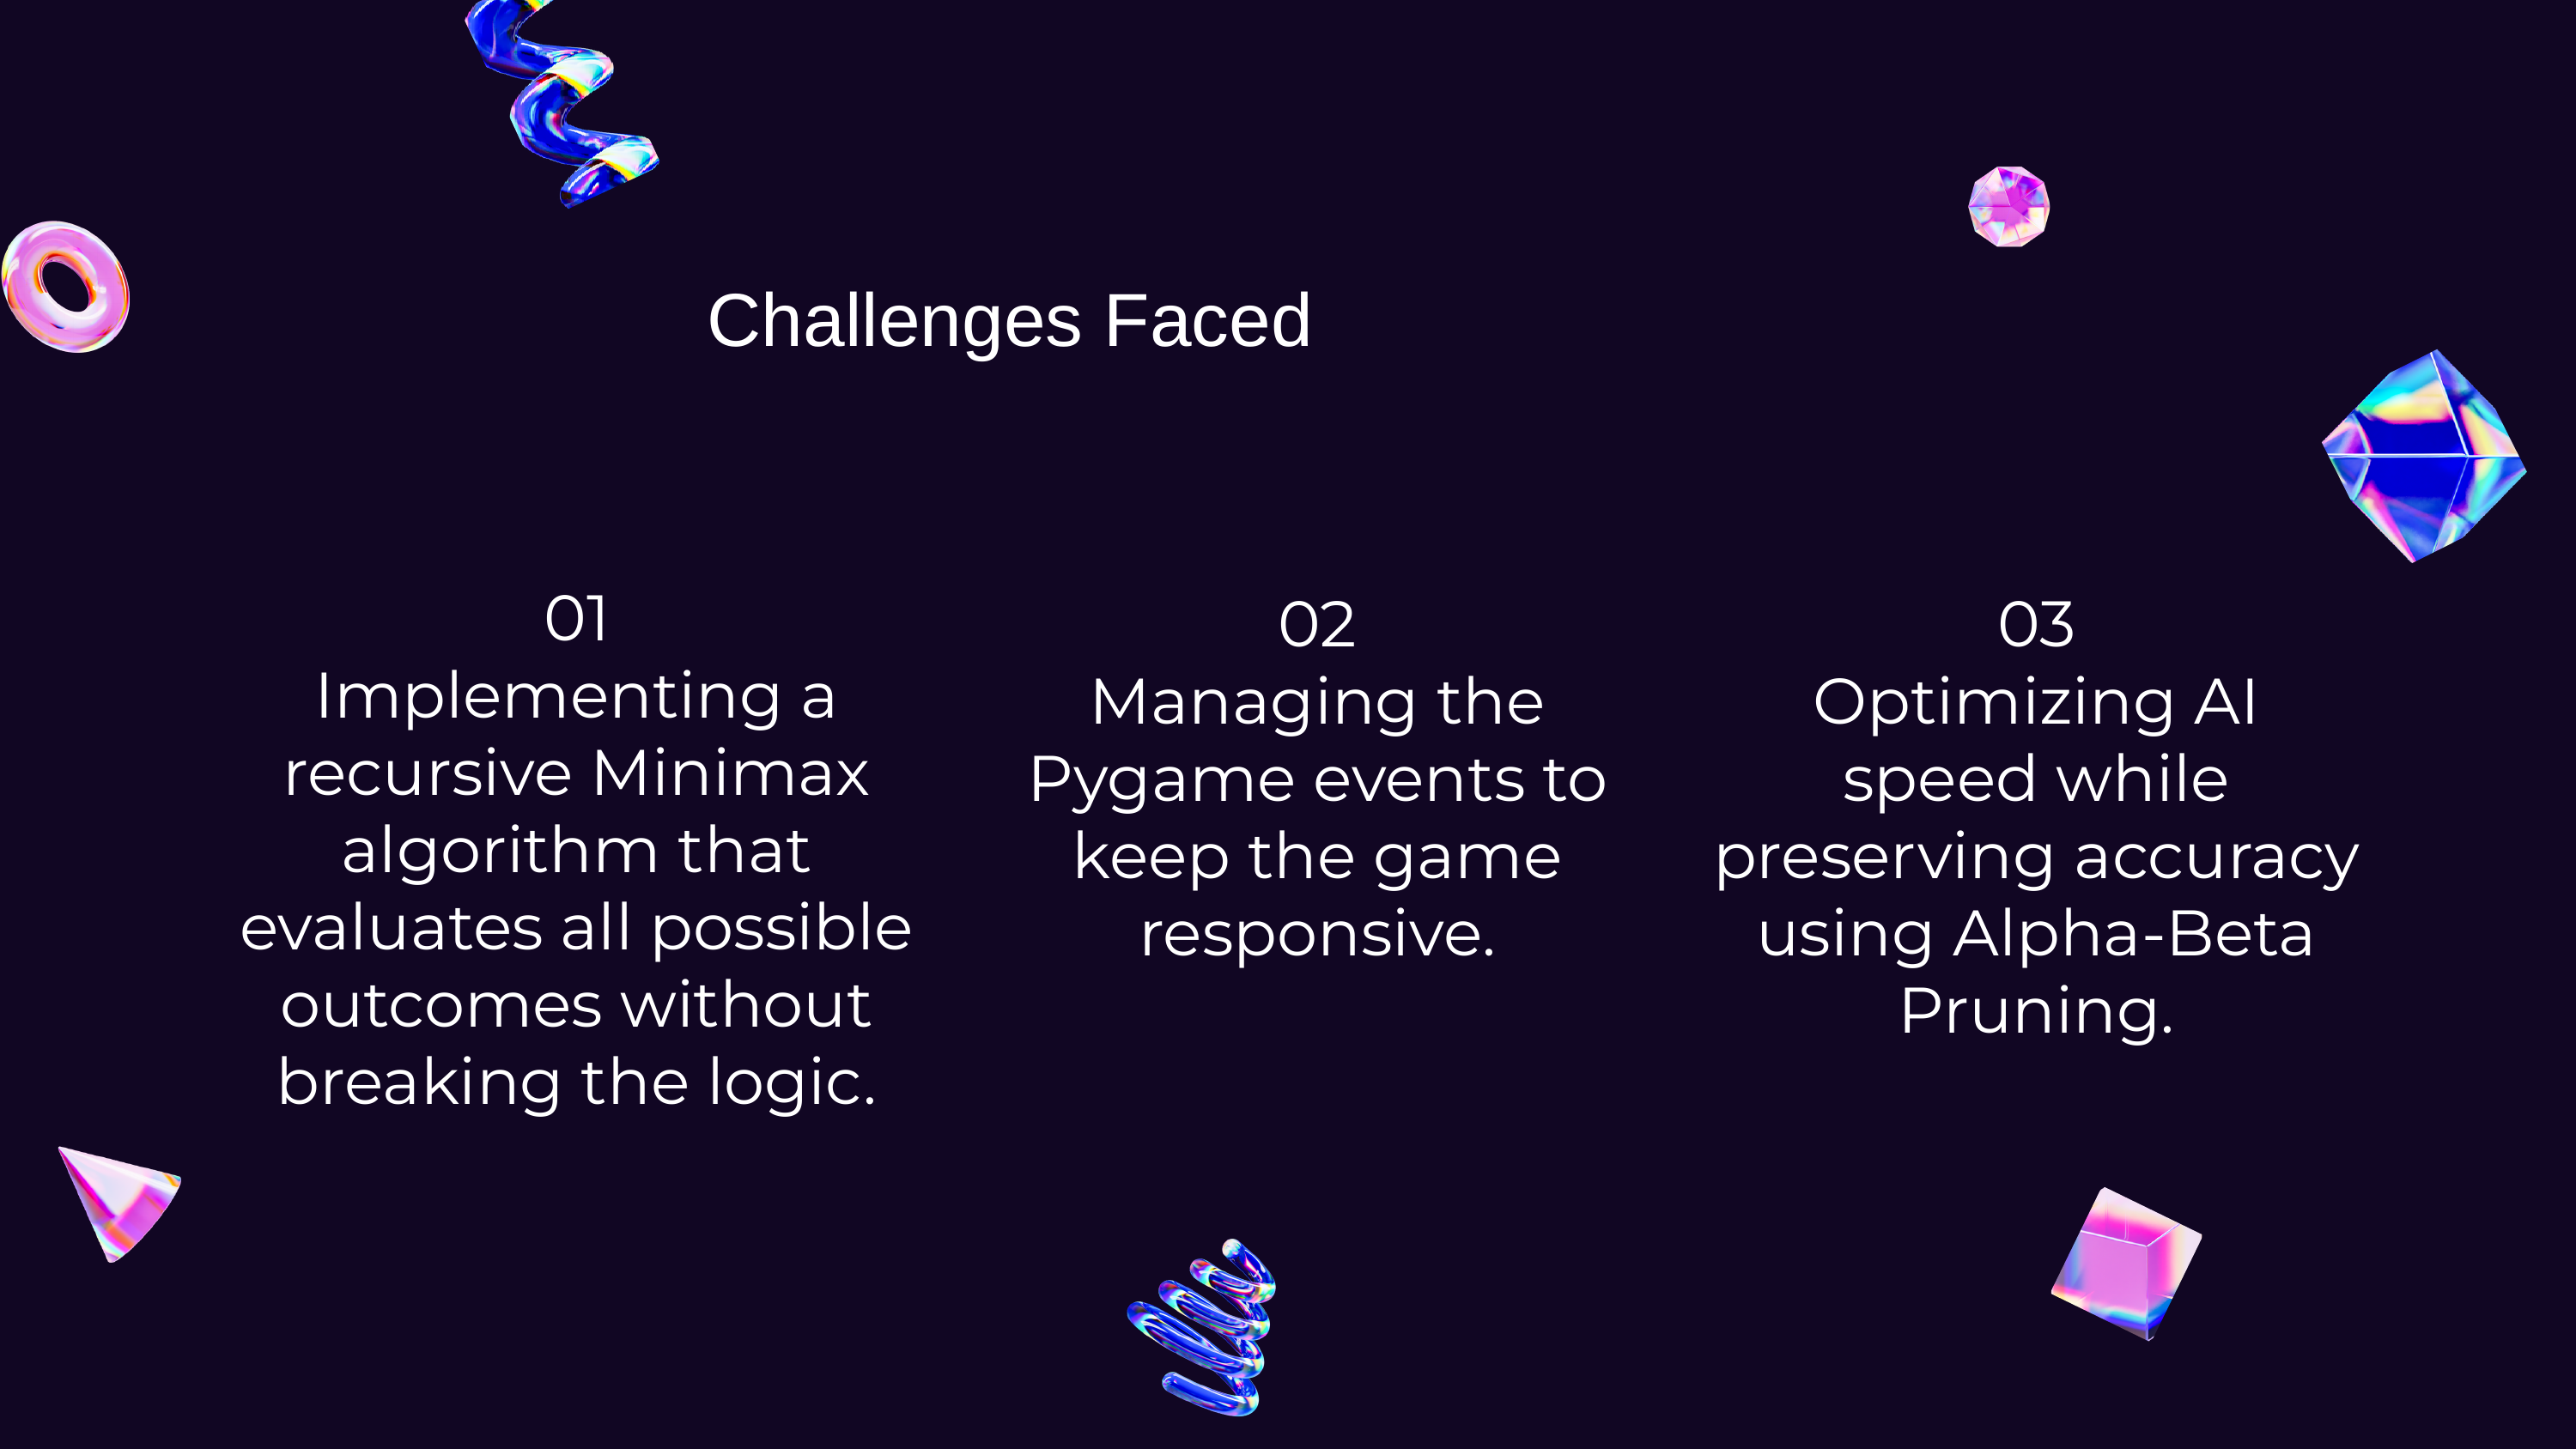

Challenges Faced

01
Implementing a recursive Minimax algorithm that evaluates all possible outcomes without breaking the logic.
03
Optimizing AI speed while preserving accuracy using Alpha-Beta Pruning.

02
Managing the Pygame events to keep the game responsive.